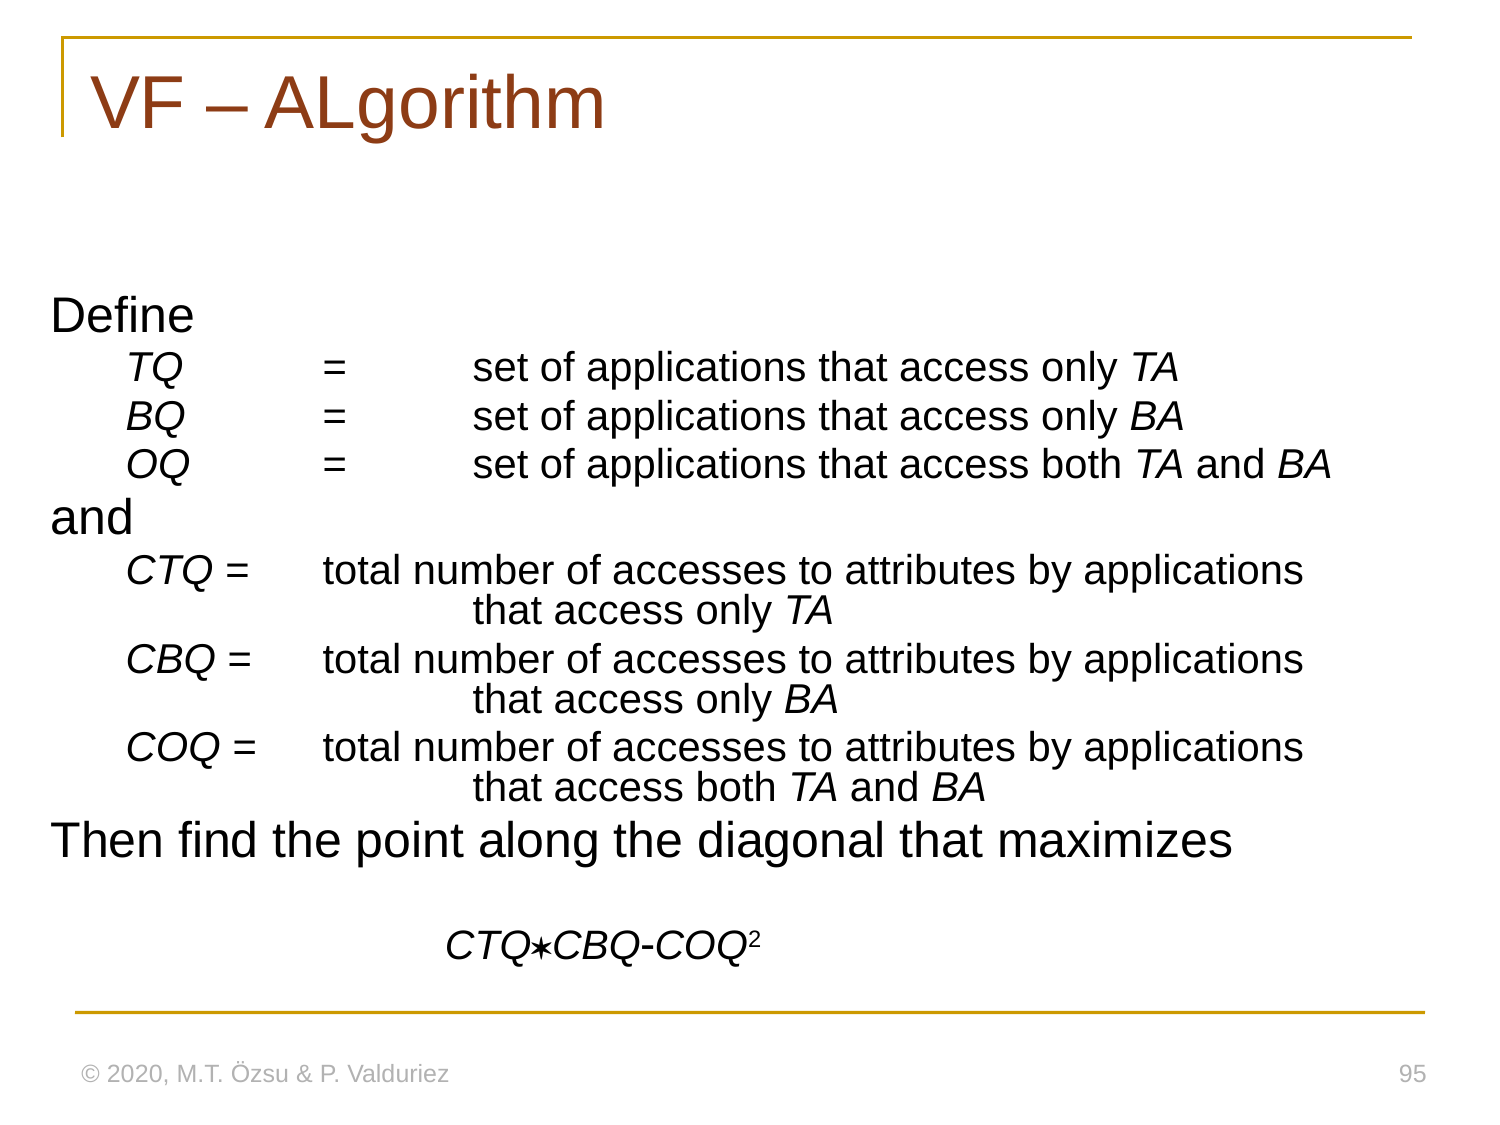

# VF – ALgorithm
Define
TQ	=	set of applications that access only TA
BQ	=	set of applications that access only BA
OQ	=	set of applications that access both TA and BA
and
CTQ =	total number of accesses to attributes by applications 		that access only TA
CBQ =	total number of accesses to attributes by applications 		that access only BA
COQ =	total number of accesses to attributes by applications 		that access both TA and BA
Then find the point along the diagonal that maximizes
CTQ∗CBQ−COQ2

© 2020, M.T. Özsu & P. Valduriez
95